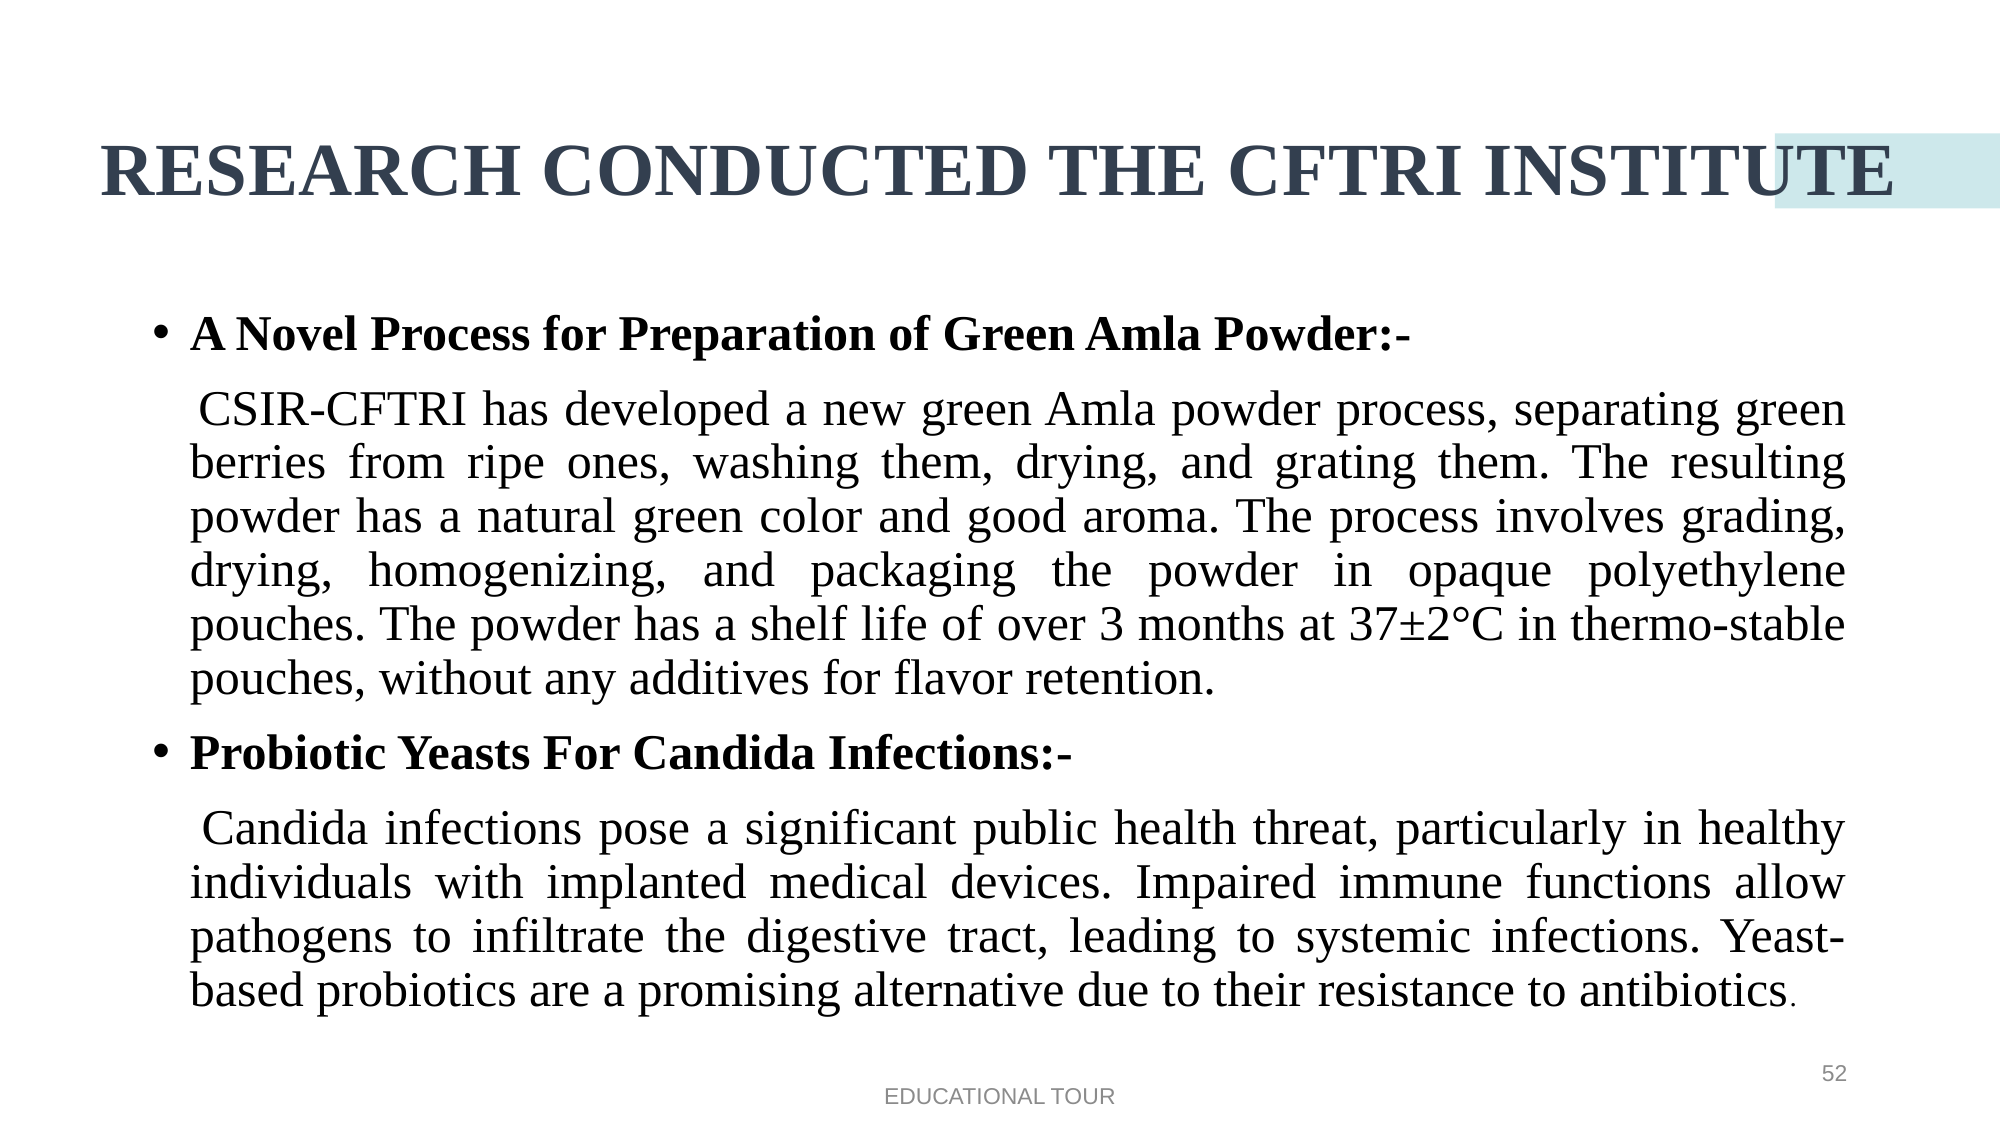

# RESEARCH CONDUCTED THE CFTRI INSTITUTE
A Novel Process for Preparation of Green Amla Powder:-
   CSIR-CFTRI has developed a new green Amla powder process, separating green berries from ripe ones, washing them, drying, and grating them. The resulting powder has a natural green color and good aroma. The process involves grading, drying, homogenizing, and packaging the powder in opaque polyethylene pouches. The powder has a shelf life of over 3 months at 37±2°C in thermo-stable pouches, without any additives for flavor retention.
Probiotic Yeasts For Candida Infections:-
   Candida infections pose a significant public health threat, particularly in healthy individuals with implanted medical devices. Impaired immune functions allow pathogens to infiltrate the digestive tract, leading to systemic infections. Yeast-based probiotics are a promising alternative due to their resistance to antibiotics.

52
EDUCATIONAL TOUR